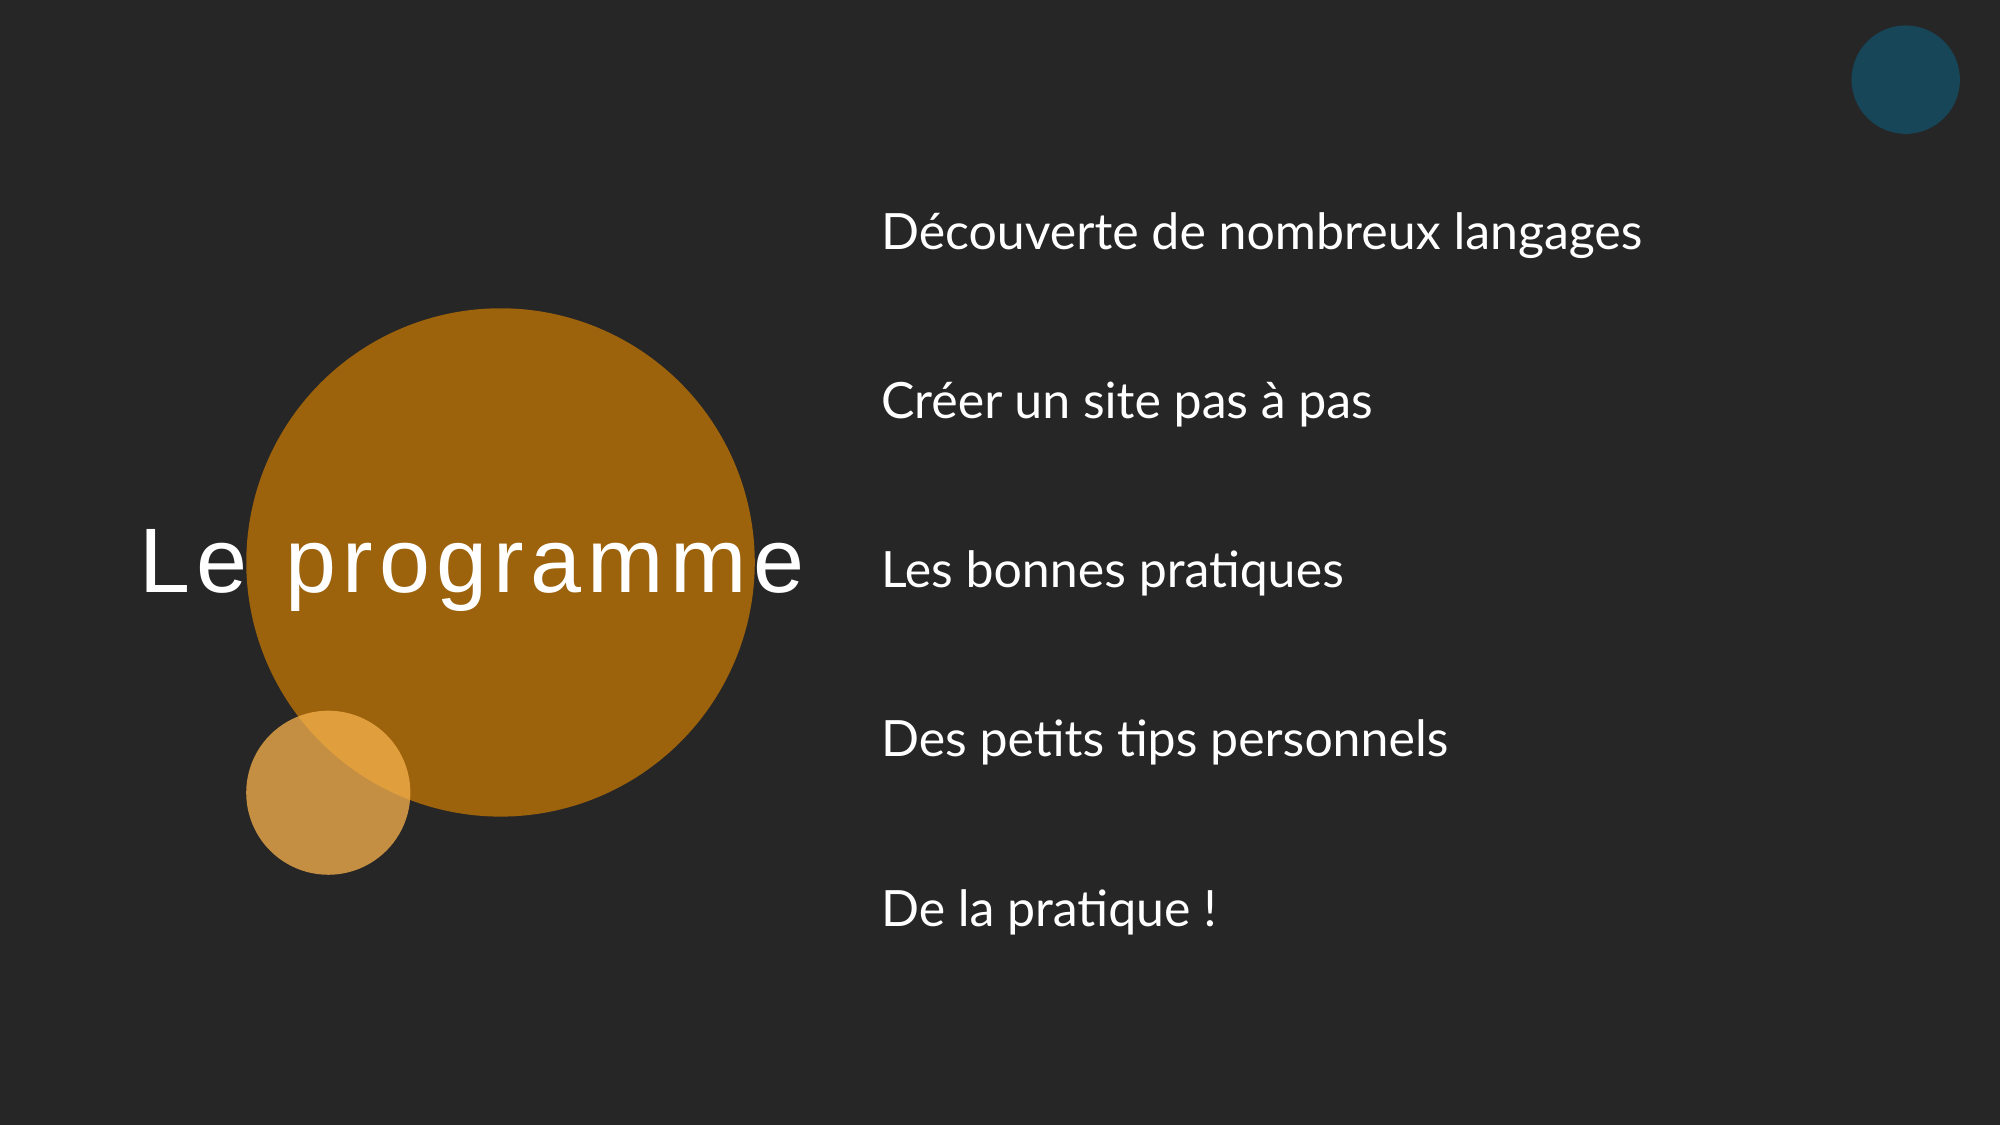

Découverte de nombreux langages

Créer un site pas à pas

# Le programme
Les bonnes pratiques
Des petits tips personnels

De la pratique !
2